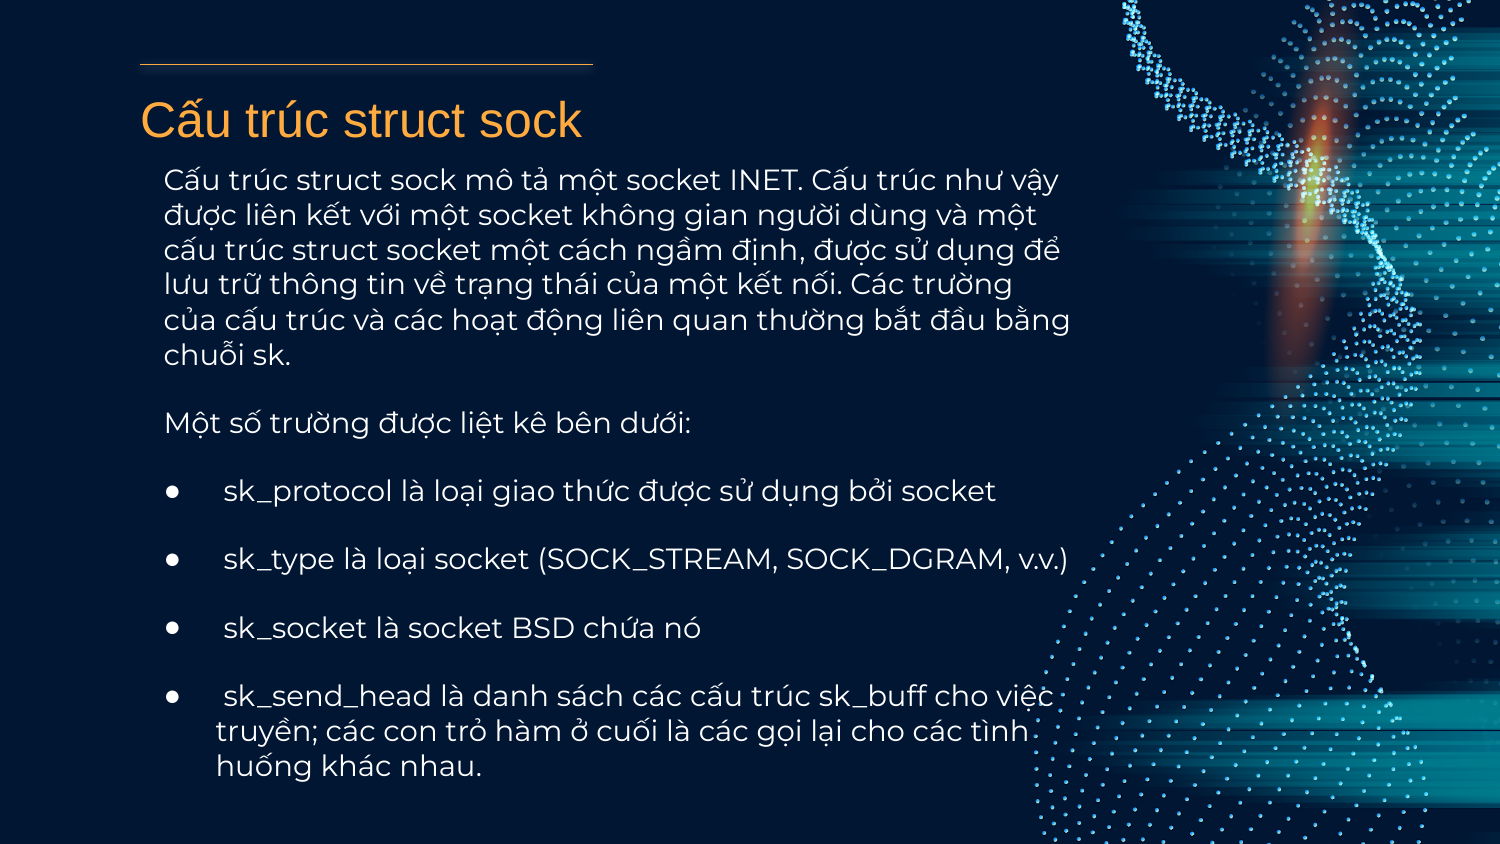

# Cấu trúc struct sock
Cấu trúc struct sock mô tả một socket INET. Cấu trúc như vậy được liên kết với một socket không gian người dùng và một cấu trúc struct socket một cách ngầm định, được sử dụng để lưu trữ thông tin về trạng thái của một kết nối. Các trường của cấu trúc và các hoạt động liên quan thường bắt đầu bằng chuỗi sk.
Một số trường được liệt kê bên dưới:
 sk_protocol là loại giao thức được sử dụng bởi socket
 sk_type là loại socket (SOCK_STREAM, SOCK_DGRAM, v.v.)
 sk_socket là socket BSD chứa nó
 sk_send_head là danh sách các cấu trúc sk_buff cho việc truyền; các con trỏ hàm ở cuối là các gọi lại cho các tình huống khác nhau.